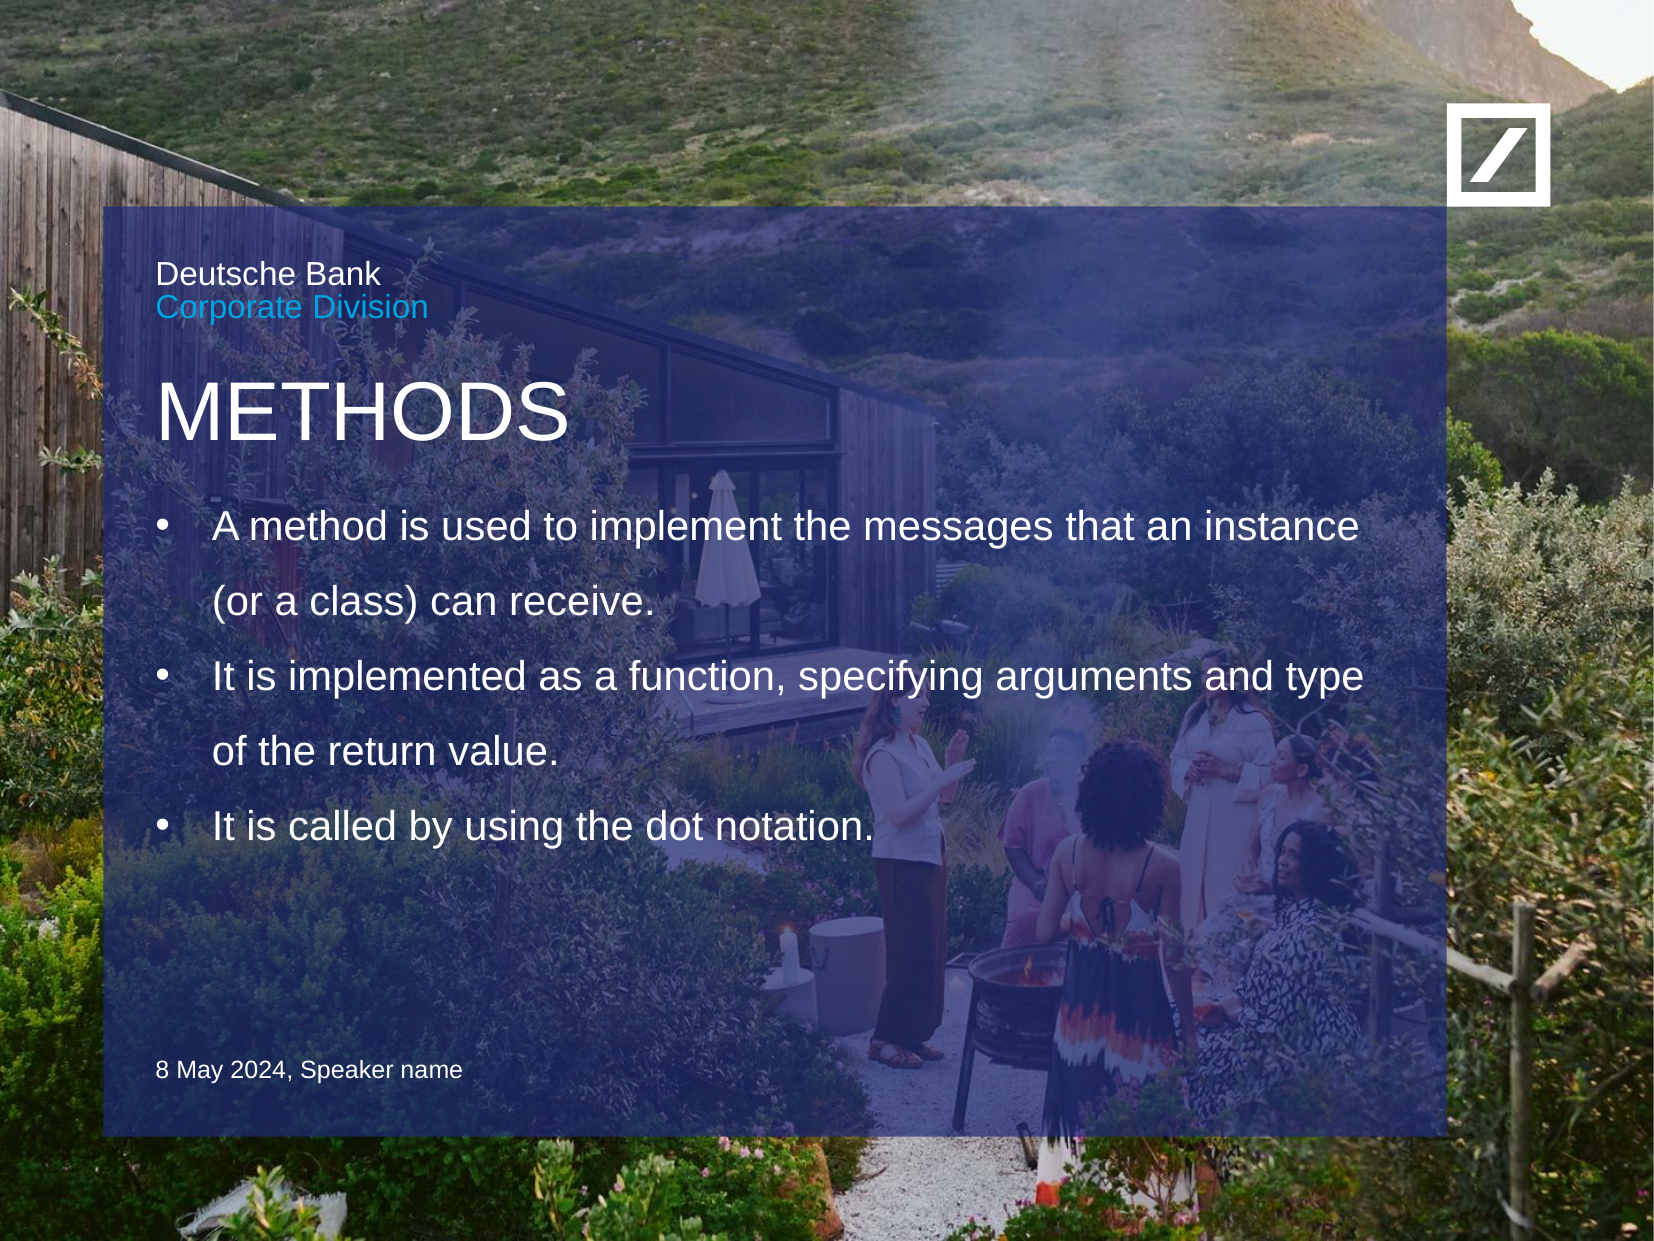

METHODS
A method is used to implement the messages that an instance (or a class) can receive.
It is implemented as a function, specifying arguments and type of the return value.
It is called by using the dot notation.

8 May 2024, Speaker name